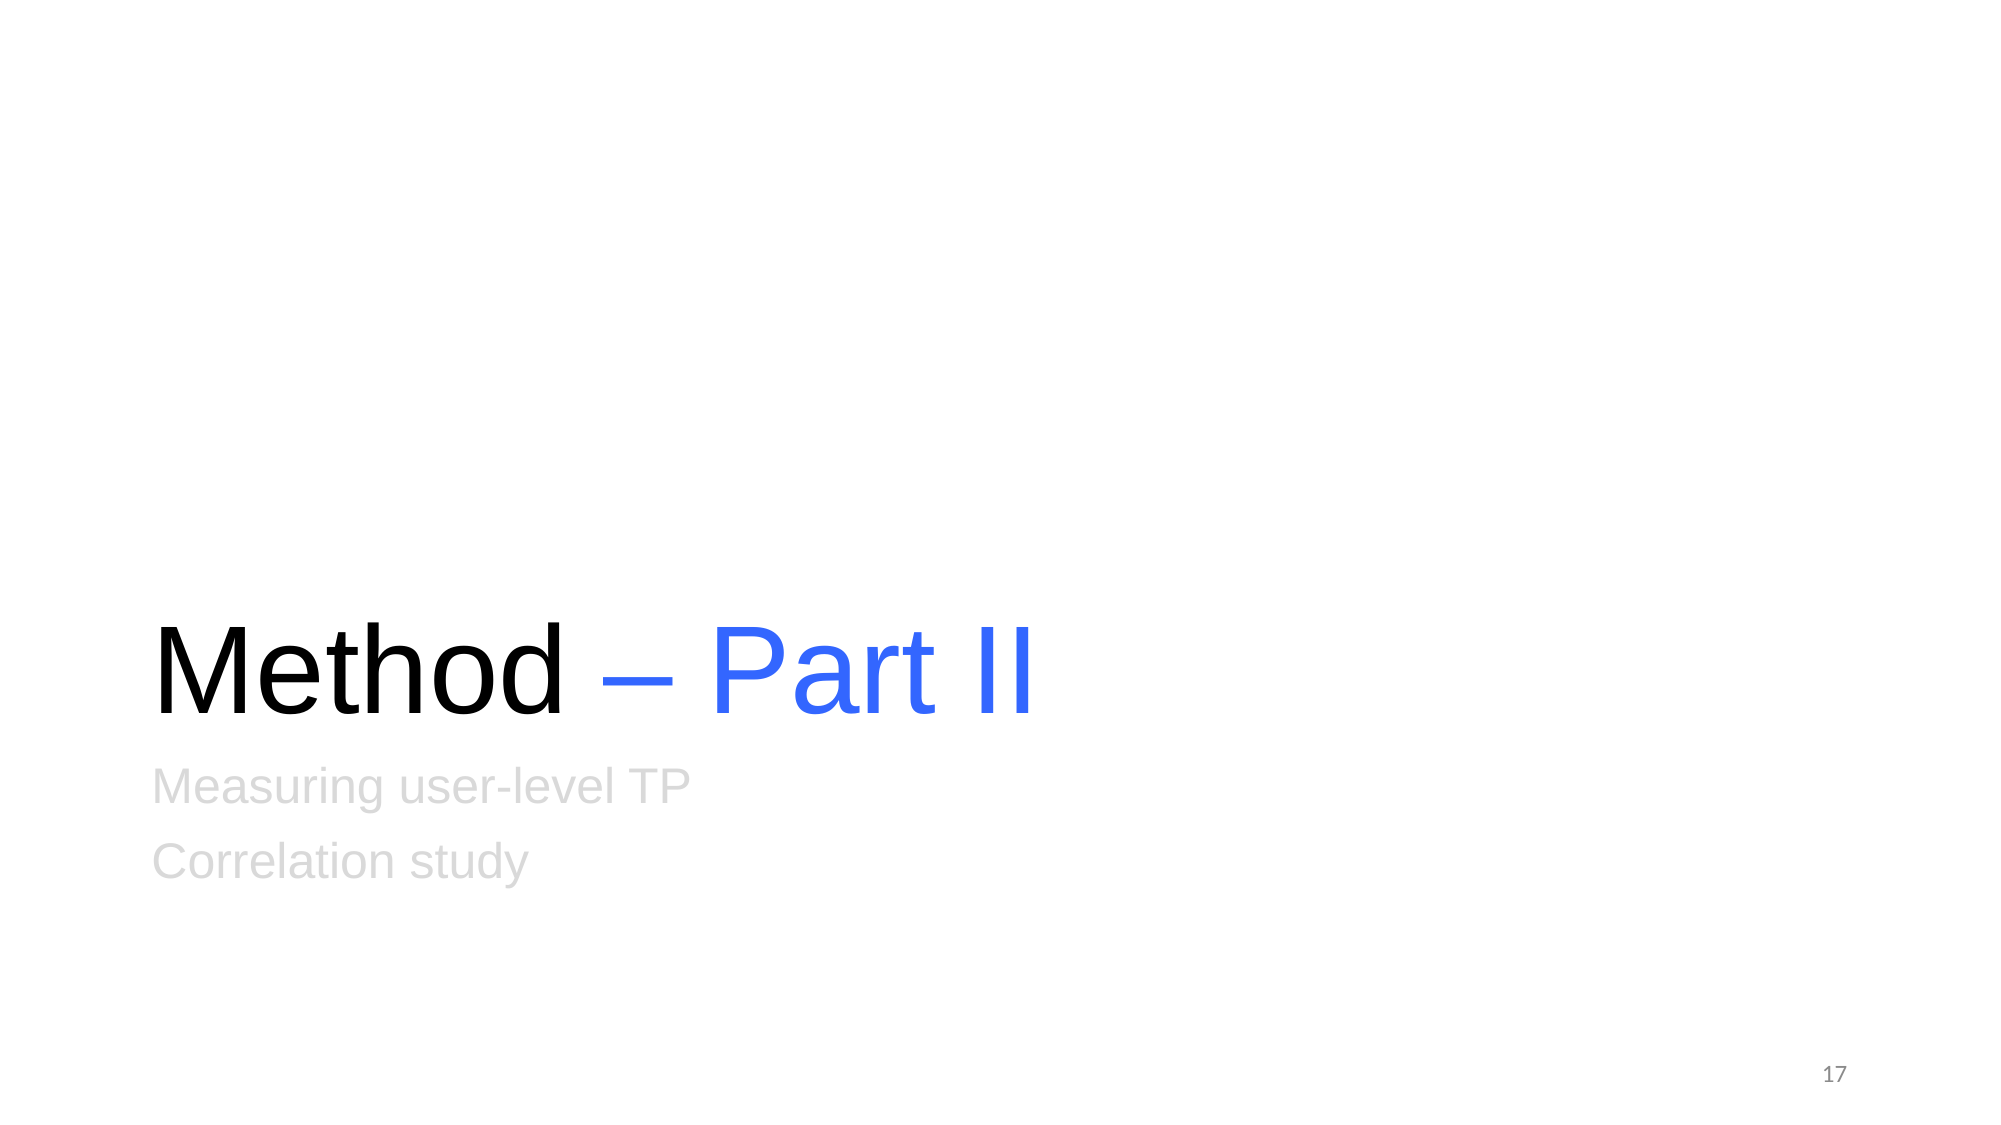

# Method – Part II
Measuring user-level TP
Correlation study

17